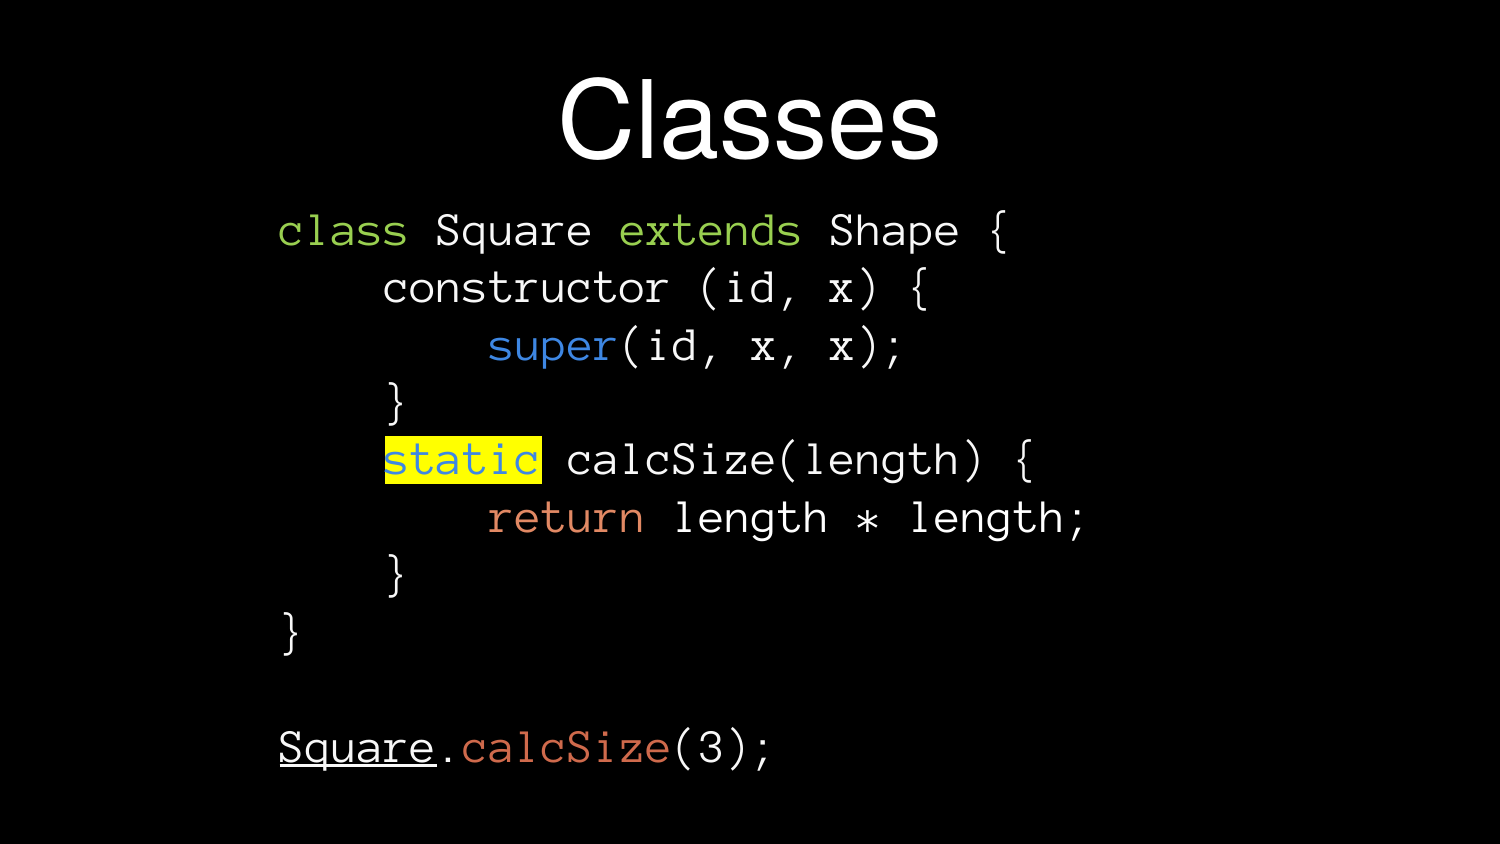

# Classes
class Square extends Shape {
    constructor (id, x) {
        super(id, x, x);
    }
    static calcSize(length) {
        return length * length;
    }
}

Square.calcSize(3);